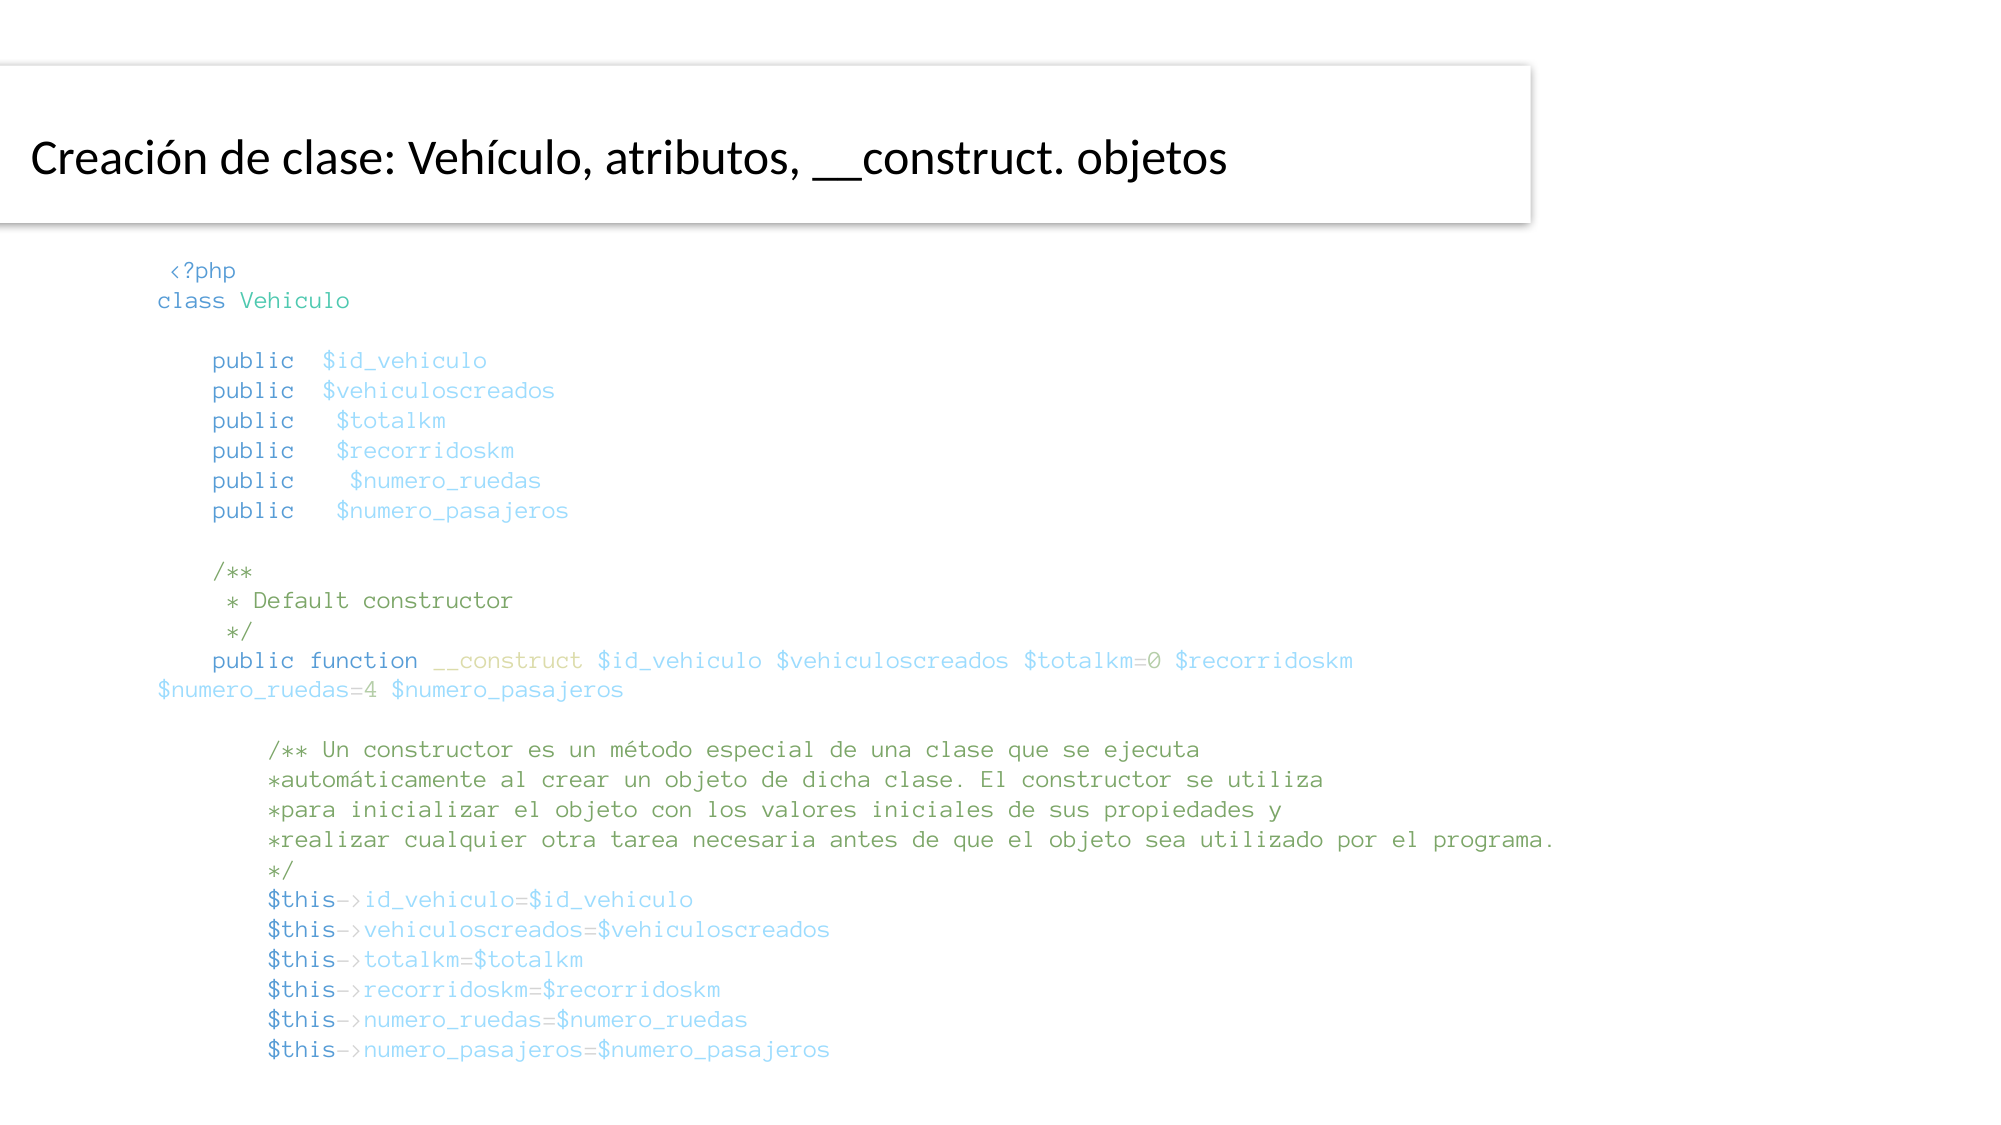

# Creación de clase: Vehículo, atributos, __construct. objetos
 <?php
class Vehiculo
{
    public  $id_vehiculo;
    public  $vehiculoscreados;
    public   $totalkm;
    public   $recorridoskm;
    public    $numero_ruedas;
    public   $numero_pasajeros;

    /**
     * Default constructor
     */
    public function __construct($id_vehiculo,$vehiculoscreados,$totalkm=0,$recorridoskm,$numero_ruedas=4,$numero_pasajeros)
  {
        /** Un constructor es un método especial de una clase que se ejecuta
        *automáticamente al crear un objeto de dicha clase. El constructor se utiliza
        *para inicializar el objeto con los valores iniciales de sus propiedades y
        *realizar cualquier otra tarea necesaria antes de que el objeto sea utilizado por el programa.
        */
        $this->id_vehiculo=$id_vehiculo;
        $this->vehiculoscreados=$vehiculoscreados;
        $this->totalkm=$totalkm;
        $this->recorridoskm=$recorridoskm;
        $this->numero_ruedas=$numero_ruedas;
        $this->numero_pasajeros=$numero_pasajeros;
    }}